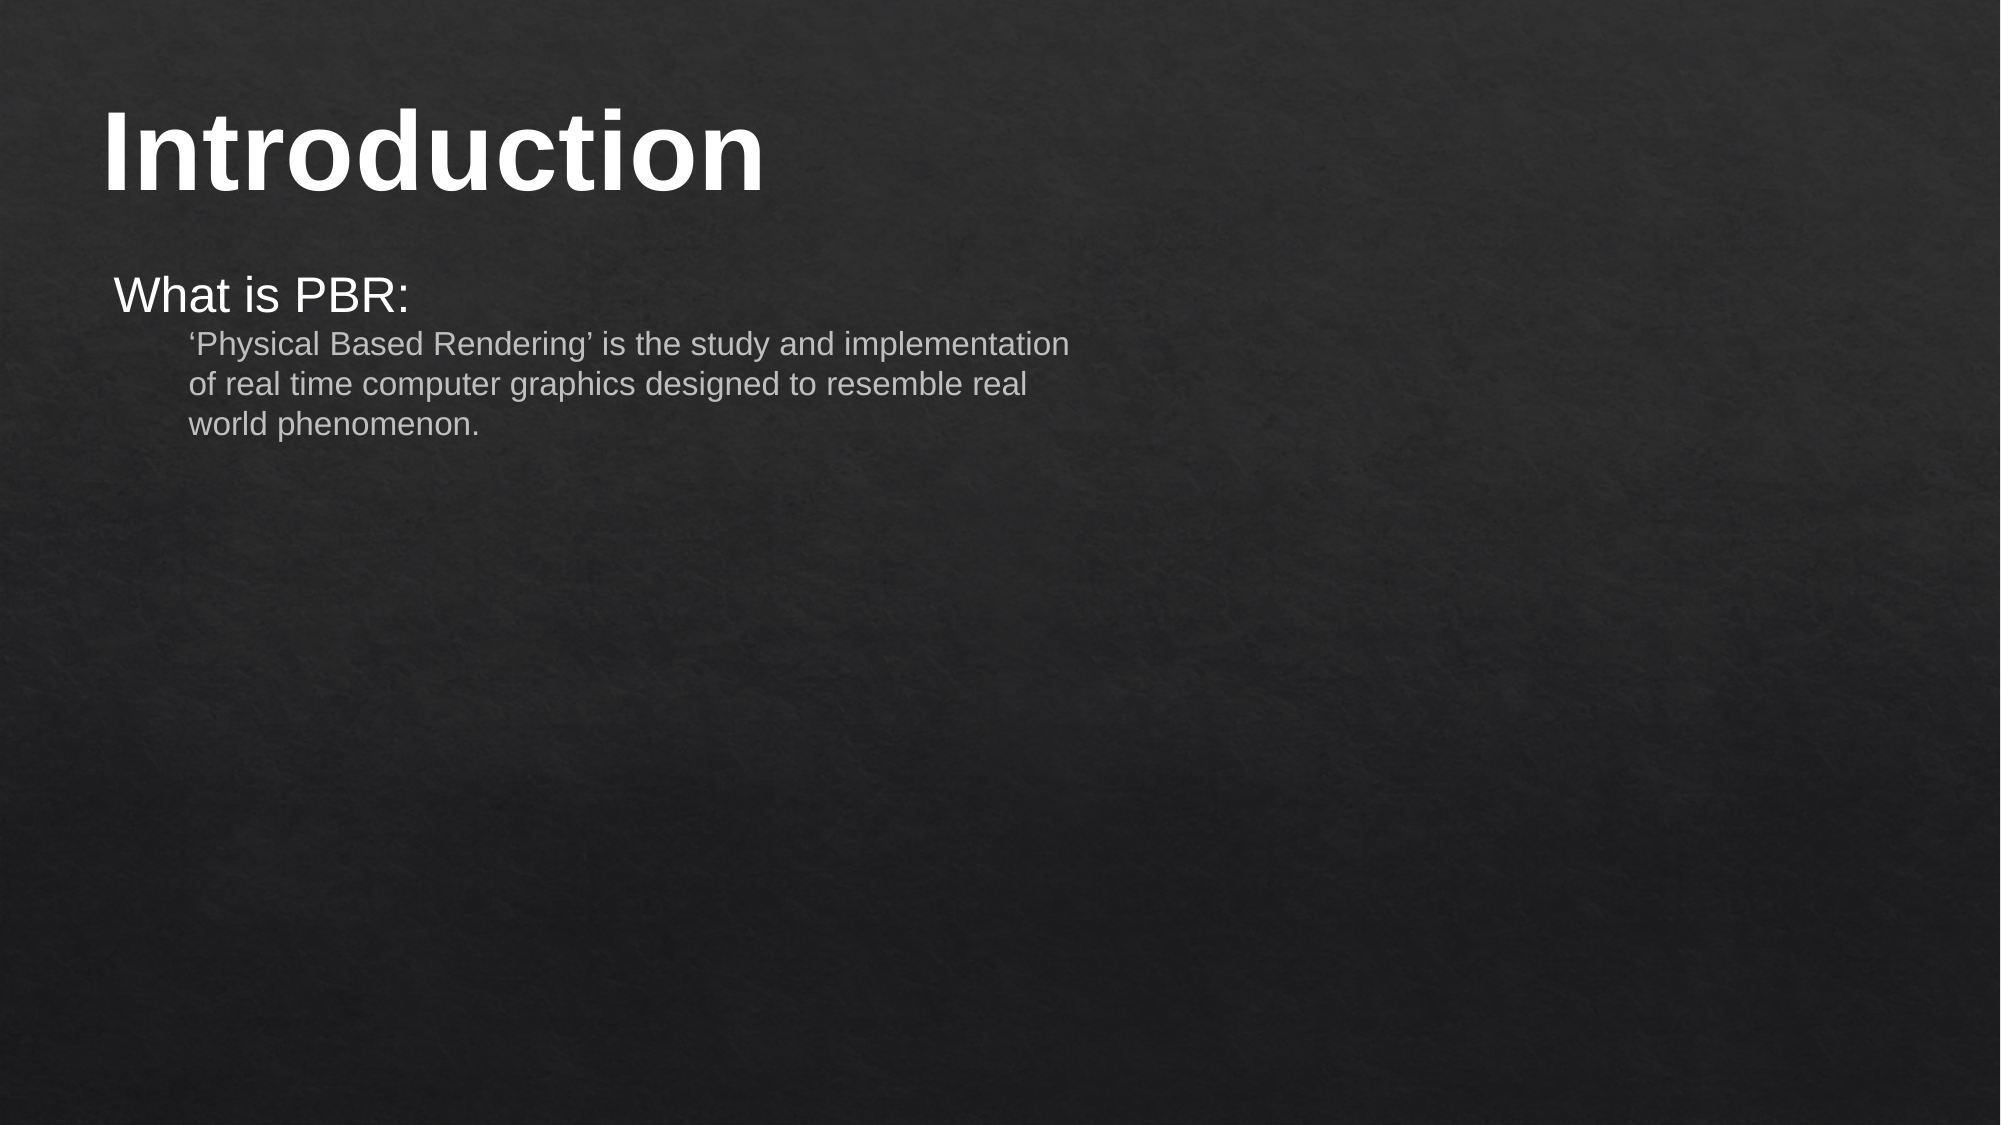

Introduction
What is PBR:
‘Physical Based Rendering’ is the study and implementation of real time computer graphics designed to resemble real world phenomenon.